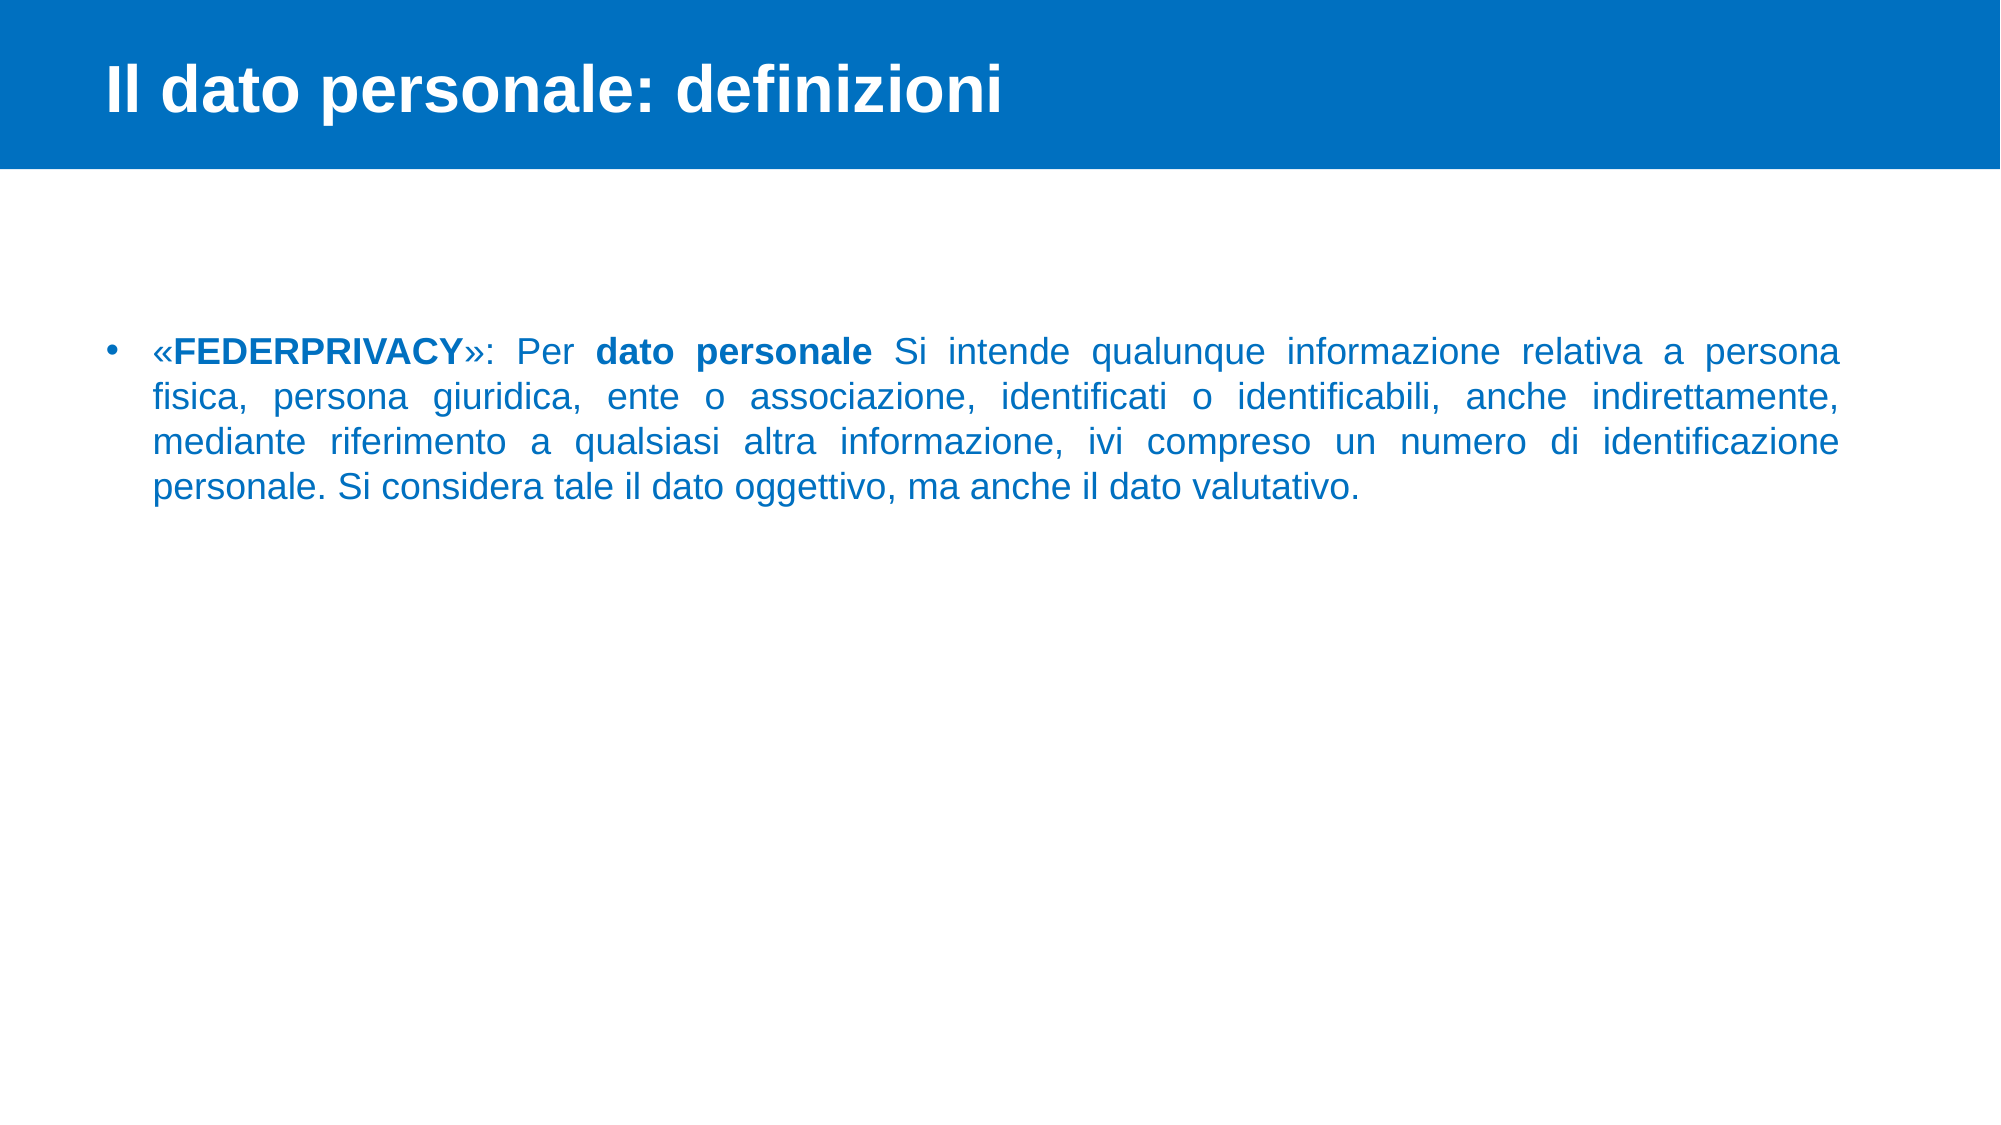

Il dato personale: definizioni
«FEDERPRIVACY»: Per dato personale Si intende qualunque informazione relativa a persona fisica, persona giuridica, ente o associazione, identificati o identificabili, anche indirettamente, mediante riferimento a qualsiasi altra informazione, ivi compreso un numero di identificazione personale. Si considera tale il dato oggettivo, ma anche il dato valutativo.